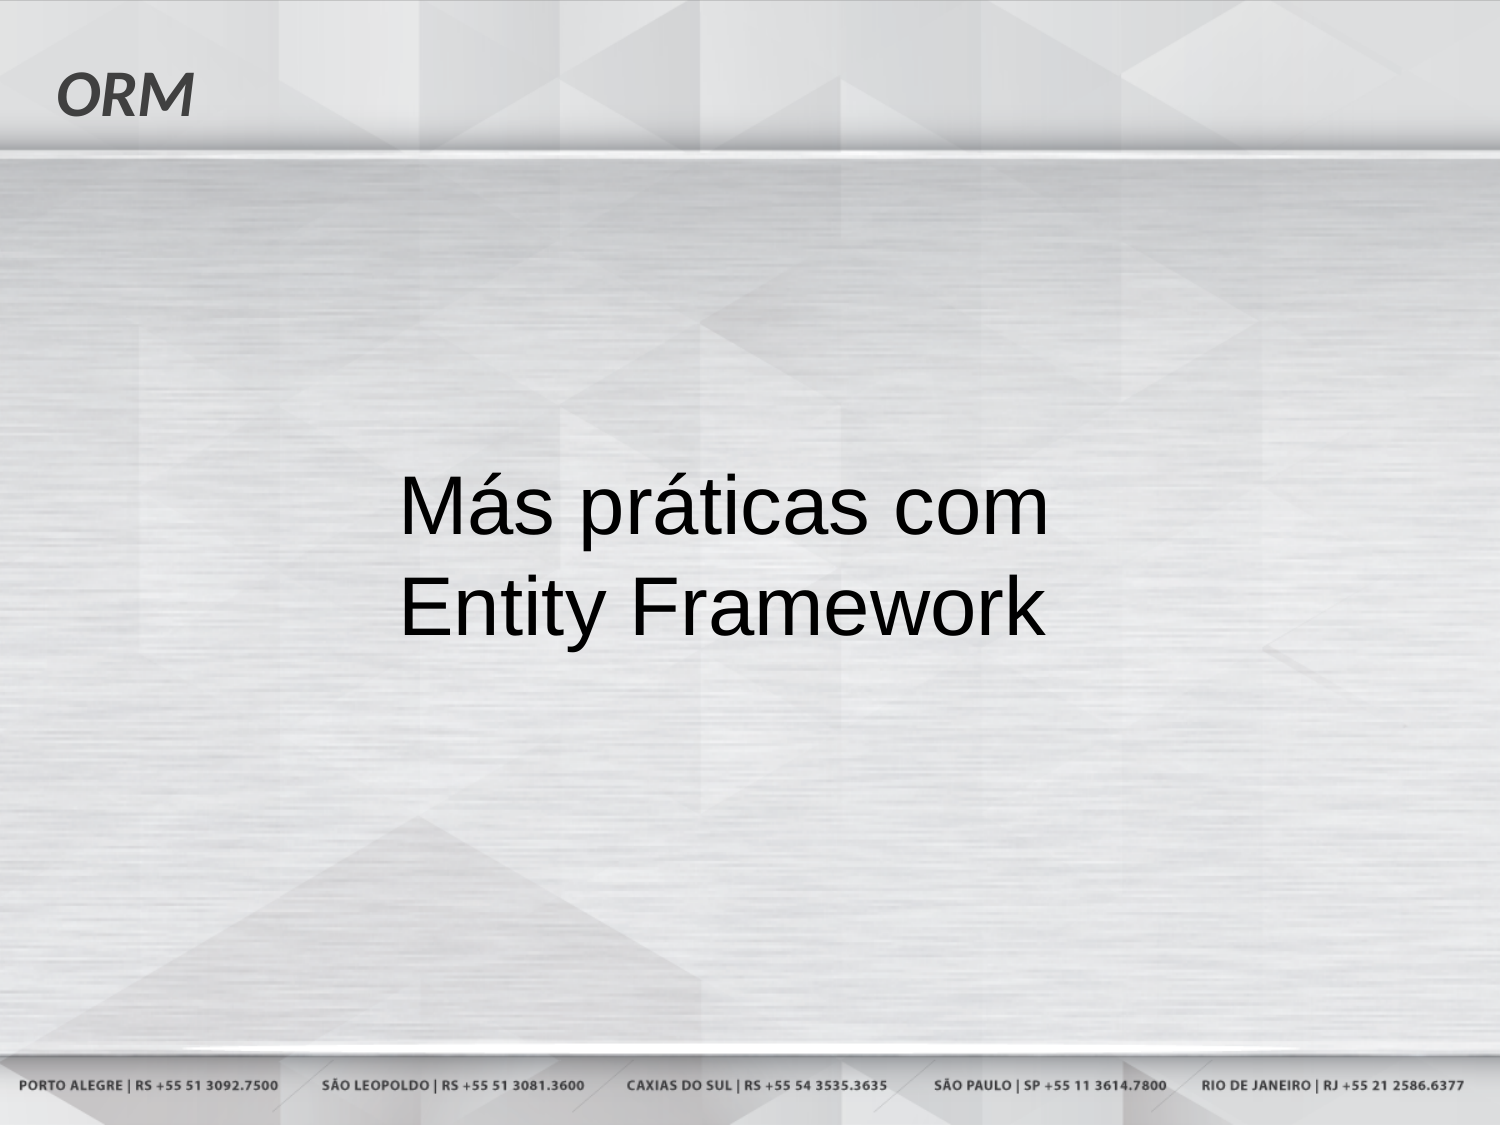

# ORM
Más práticas com
Entity Framework